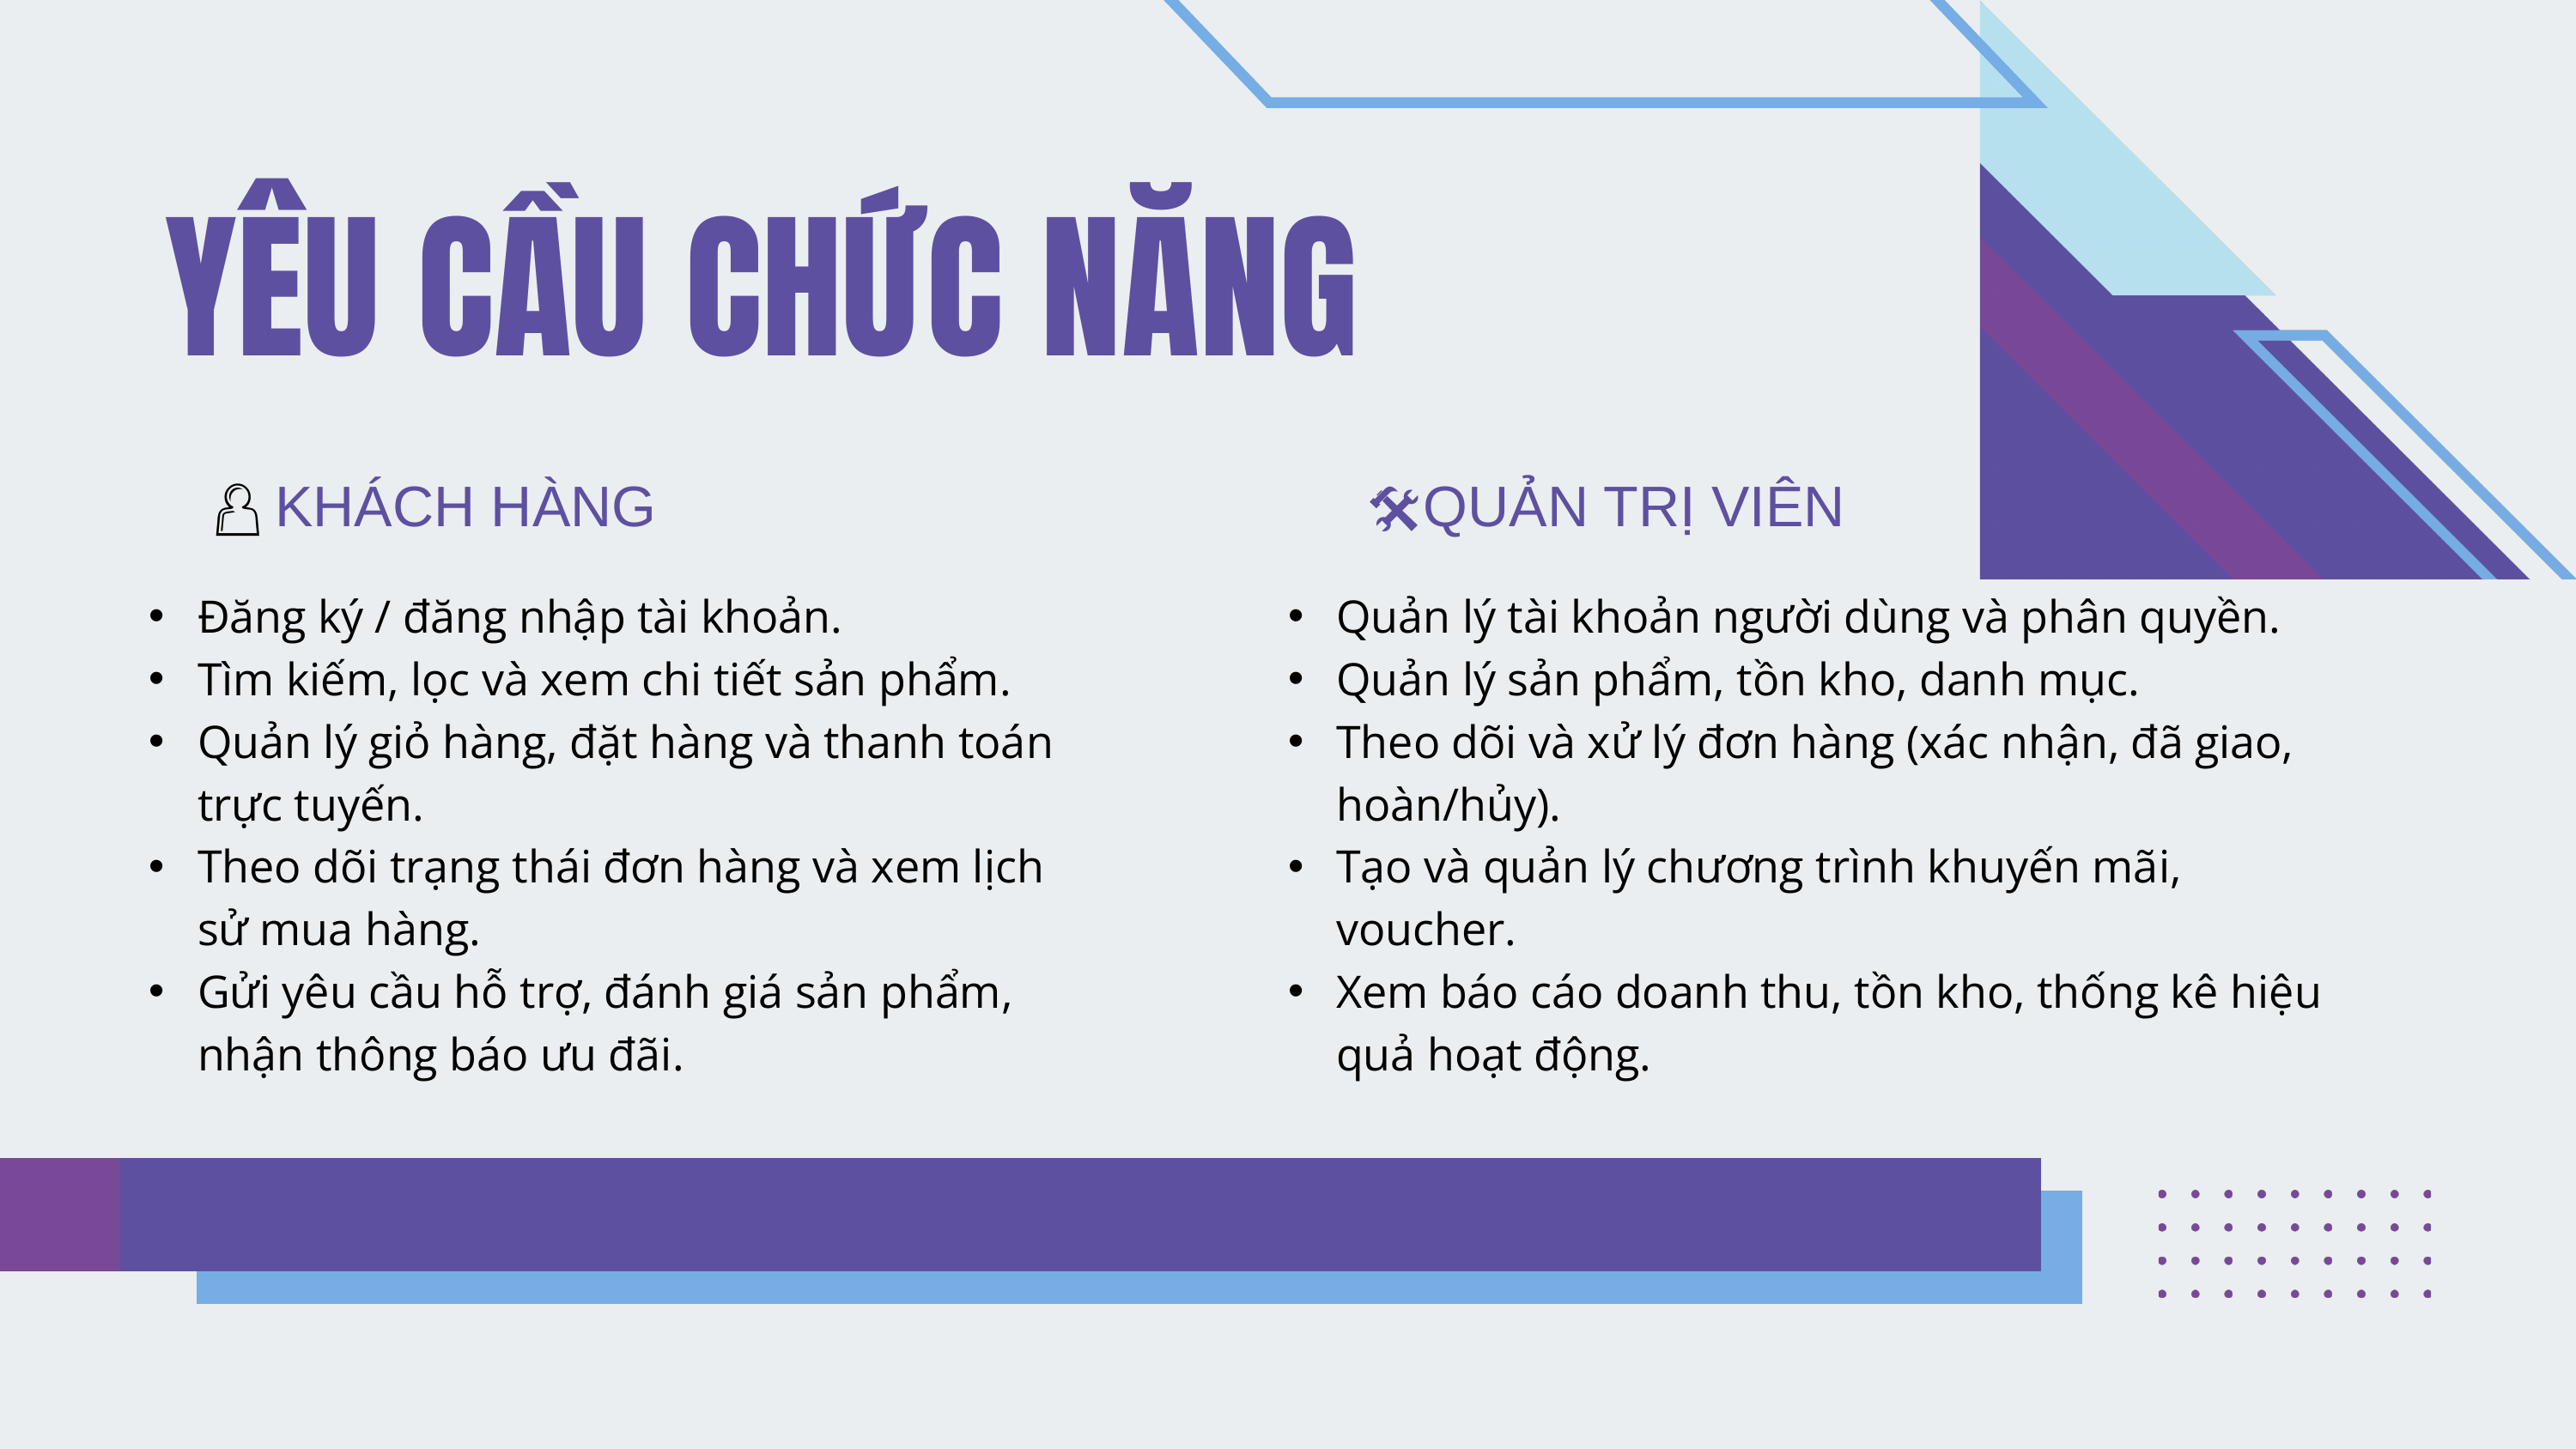

YÊU CẦU CHỨC NĂNG
👤 KHÁCH HÀNG
🛠️QUẢN TRỊ VIÊN
Đăng ký / đăng nhập tài khoản.
Tìm kiếm, lọc và xem chi tiết sản phẩm.
Quản lý giỏ hàng, đặt hàng và thanh toán trực tuyến.
Theo dõi trạng thái đơn hàng và xem lịch sử mua hàng.
Gửi yêu cầu hỗ trợ, đánh giá sản phẩm, nhận thông báo ưu đãi.
Quản lý tài khoản người dùng và phân quyền.
Quản lý sản phẩm, tồn kho, danh mục.
Theo dõi và xử lý đơn hàng (xác nhận, đã giao, hoàn/hủy).
Tạo và quản lý chương trình khuyến mãi, voucher.
Xem báo cáo doanh thu, tồn kho, thống kê hiệu quả hoạt động.